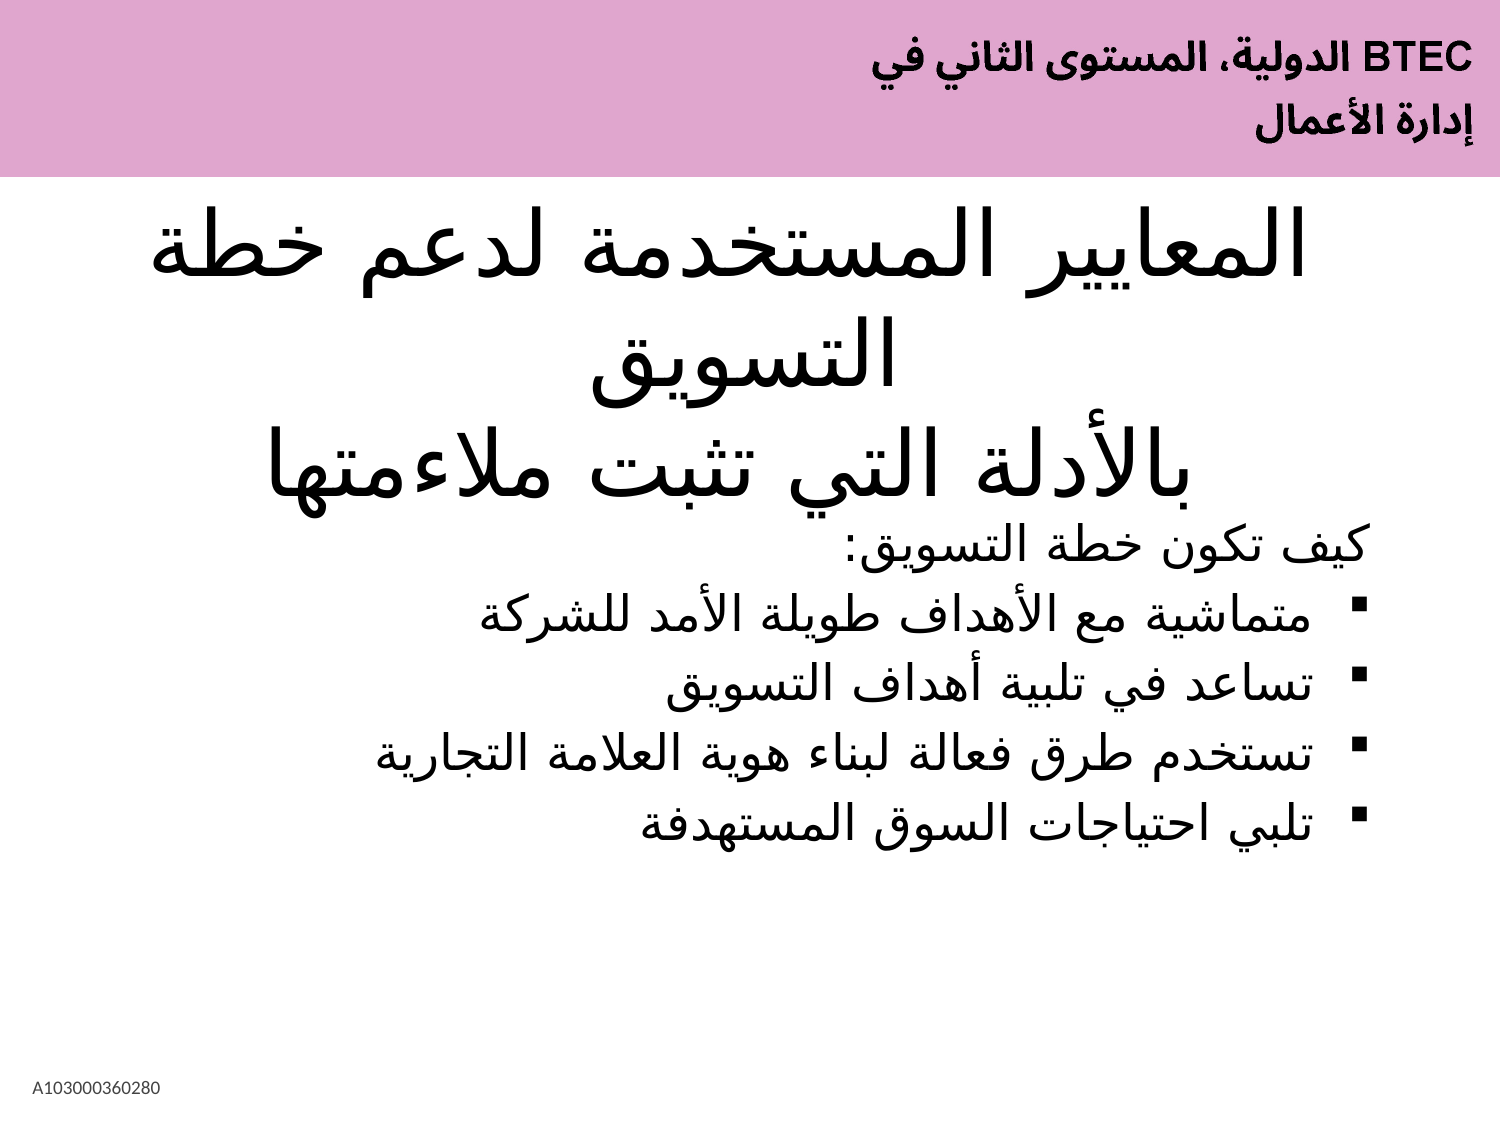

# المعايير المستخدمة لدعم خطة التسويق بالأدلة التي تثبت ملاءمتها
كيف تكون خطة التسويق:
متماشية مع الأهداف طويلة الأمد للشركة
تساعد في تلبية أهداف التسويق
تستخدم طرق فعالة لبناء هوية العلامة التجارية
تلبي احتياجات السوق المستهدفة
A103000360280